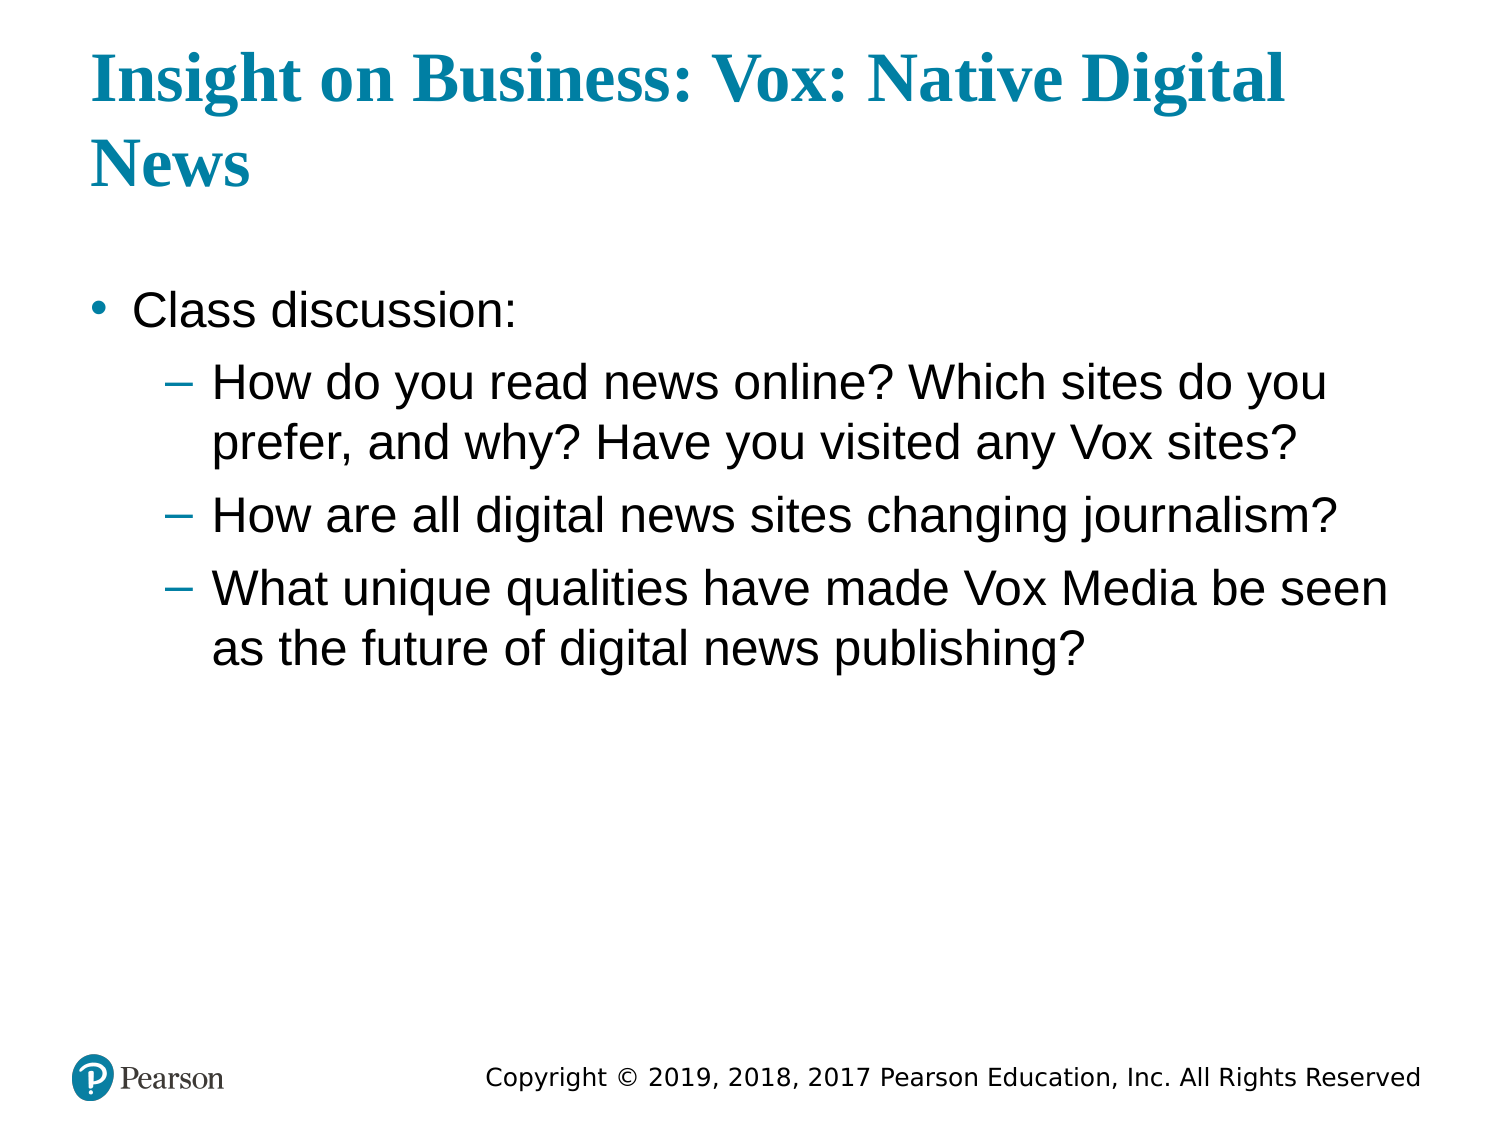

# Insight on Business: Vox: Native Digital News
Class discussion:
How do you read news online? Which sites do you prefer, and why? Have you visited any Vox sites?
How are all digital news sites changing journalism?
What unique qualities have made Vox Media be seen as the future of digital news publishing?